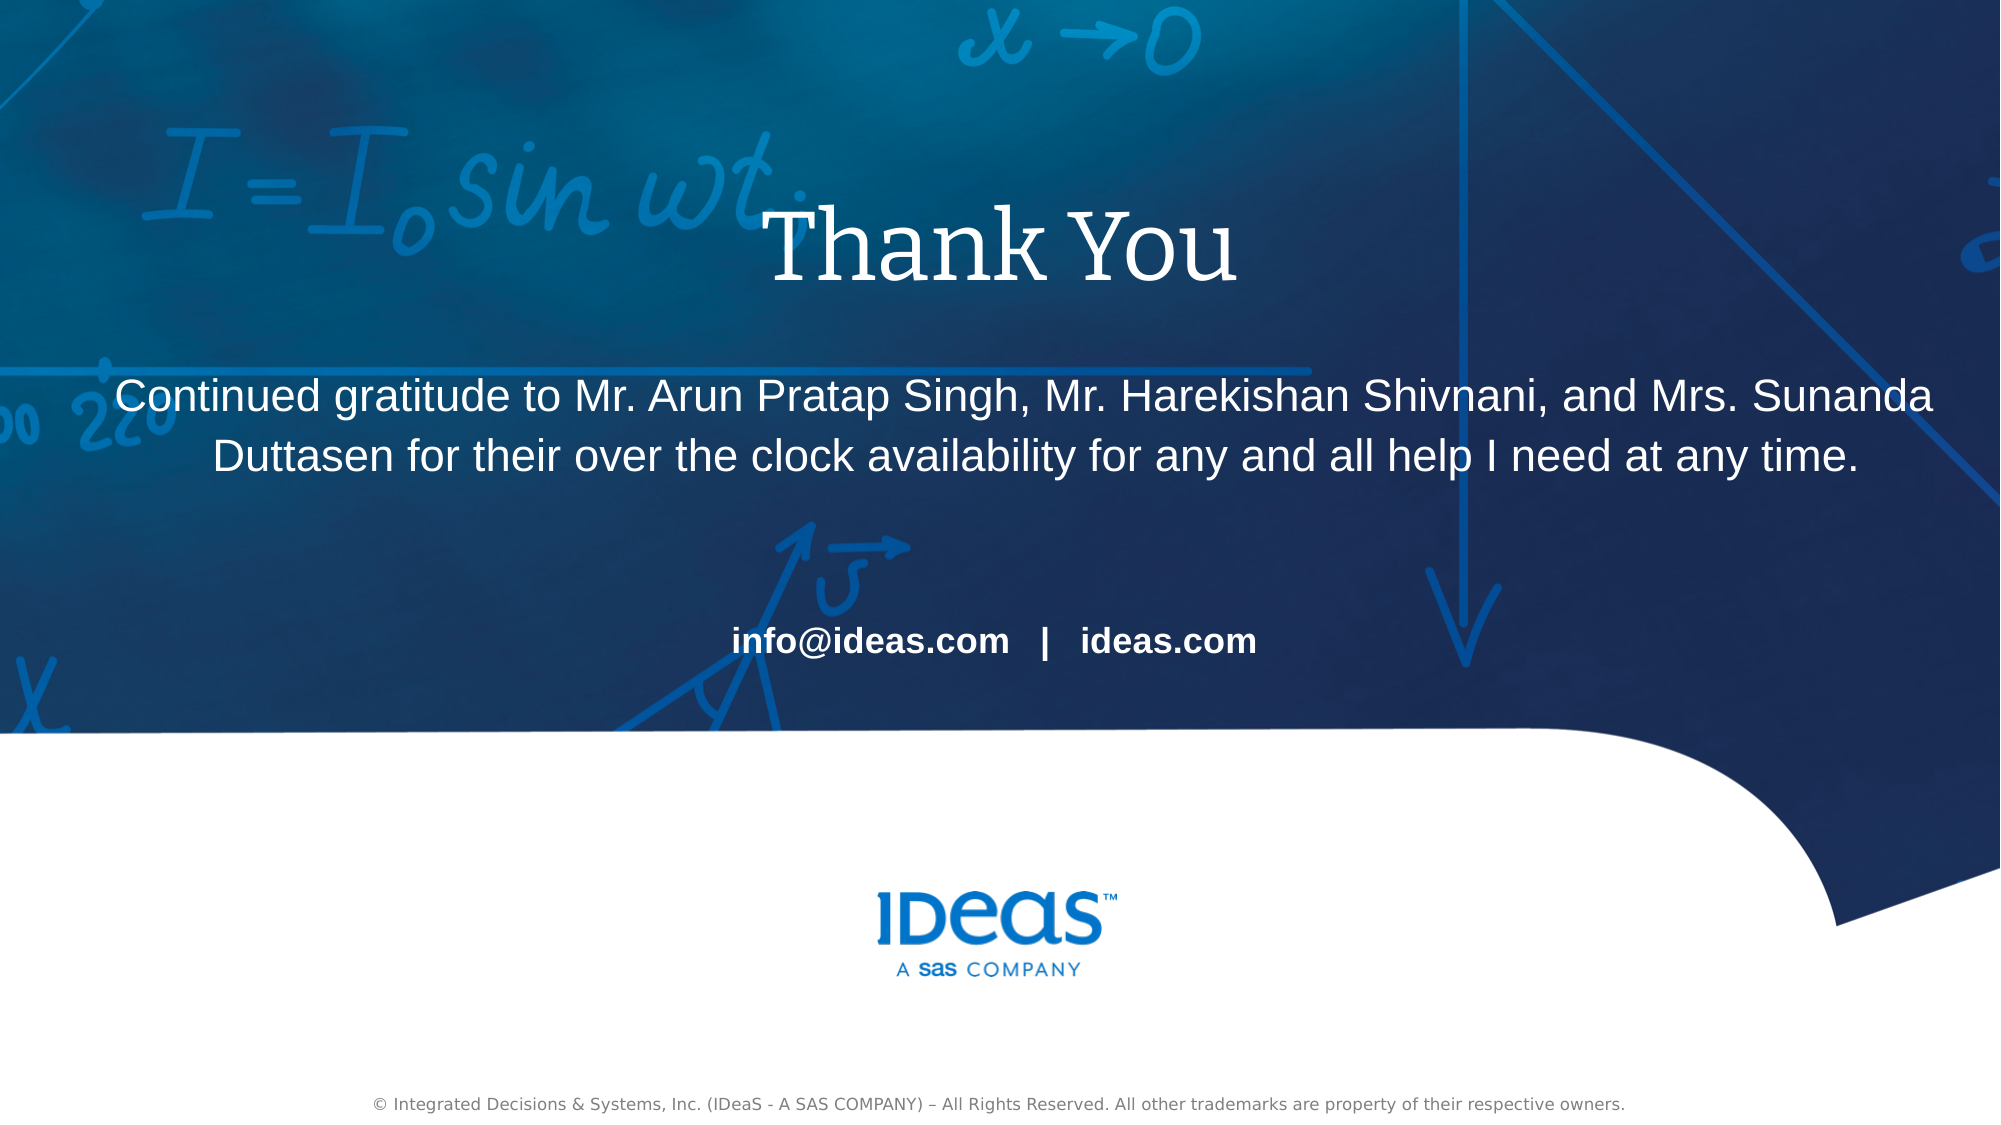

# Thank You
Continued gratitude to Mr. Arun Pratap Singh, Mr. Harekishan Shivnani, and Mrs. Sunanda Duttasen for their over the clock availability for any and all help I need at any time.